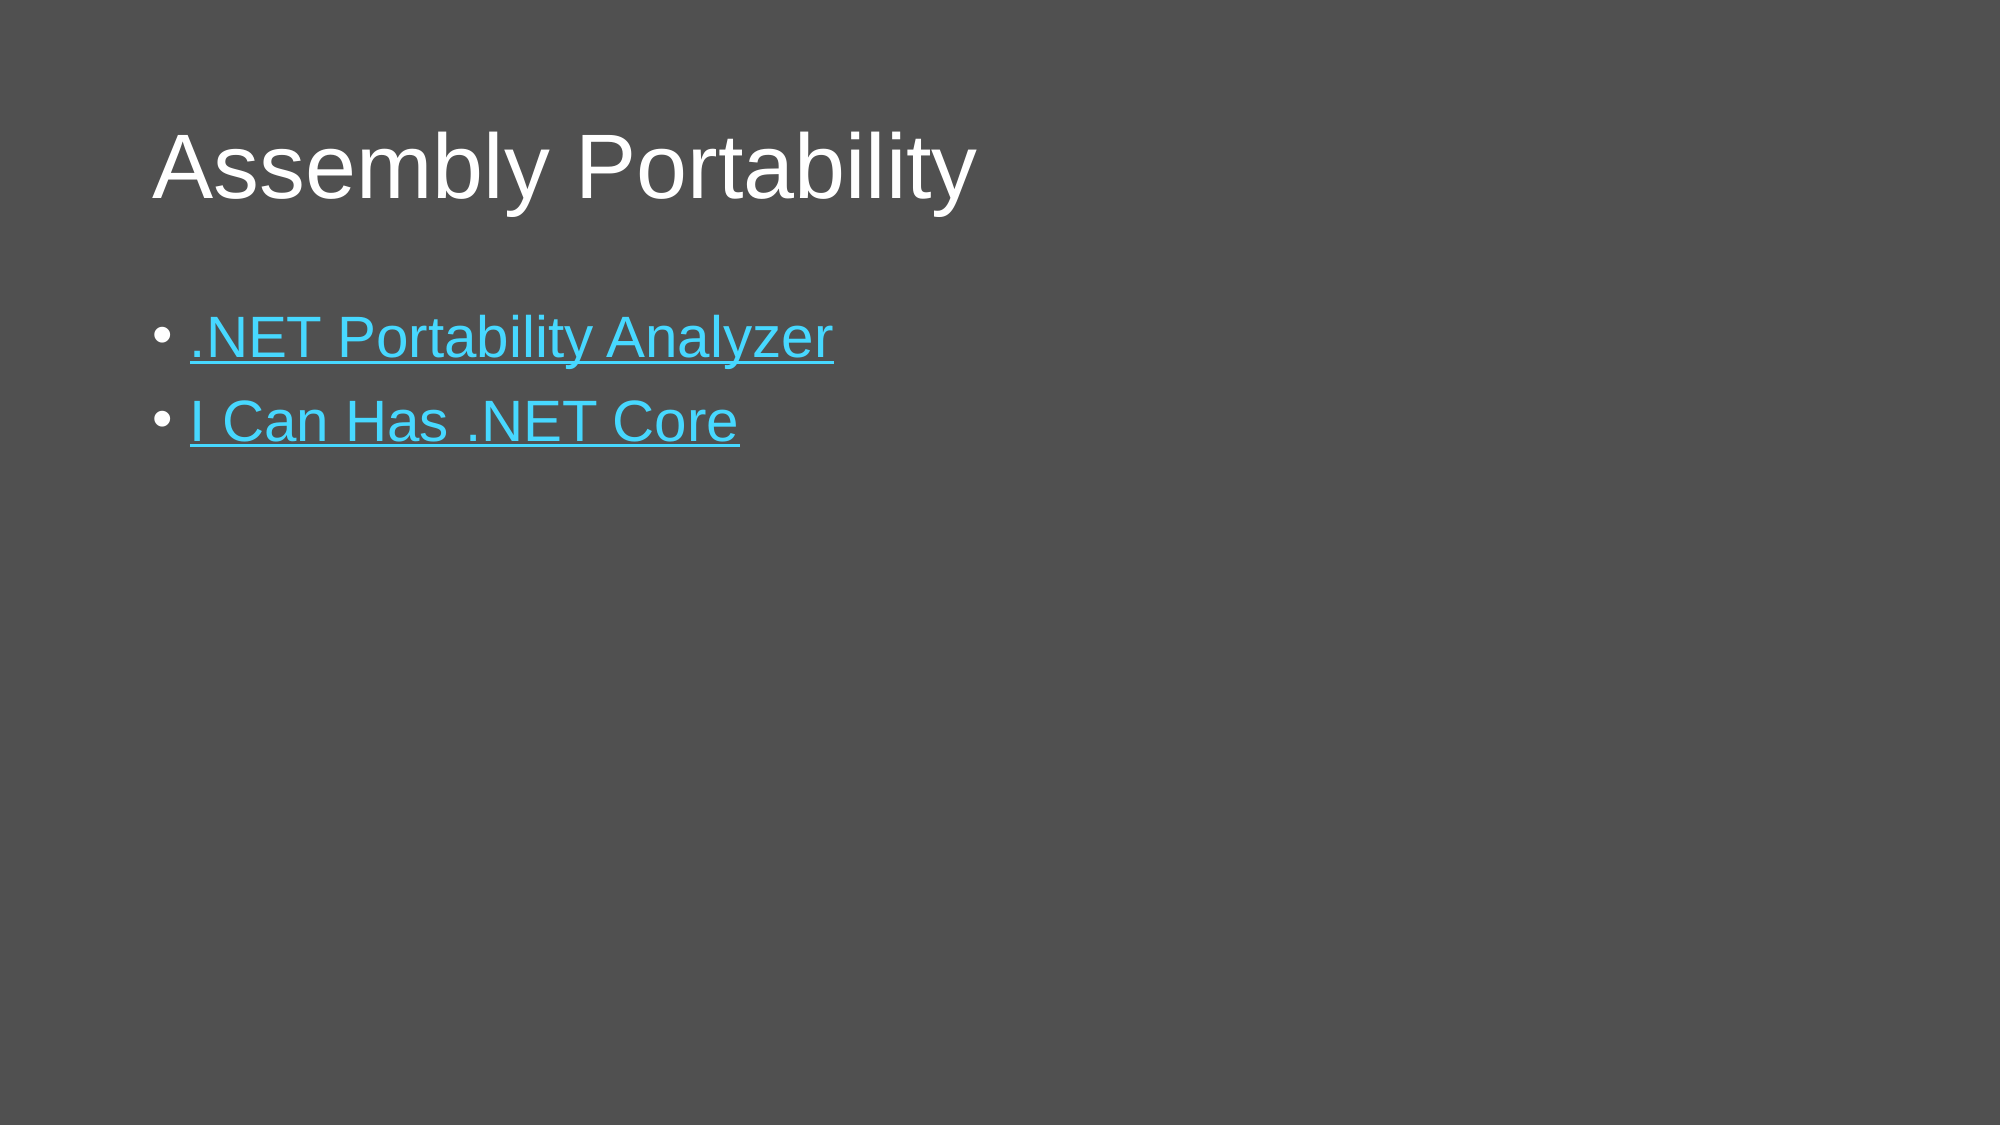

# Assembly Portability
.NET Portability Analyzer
I Can Has .NET Core